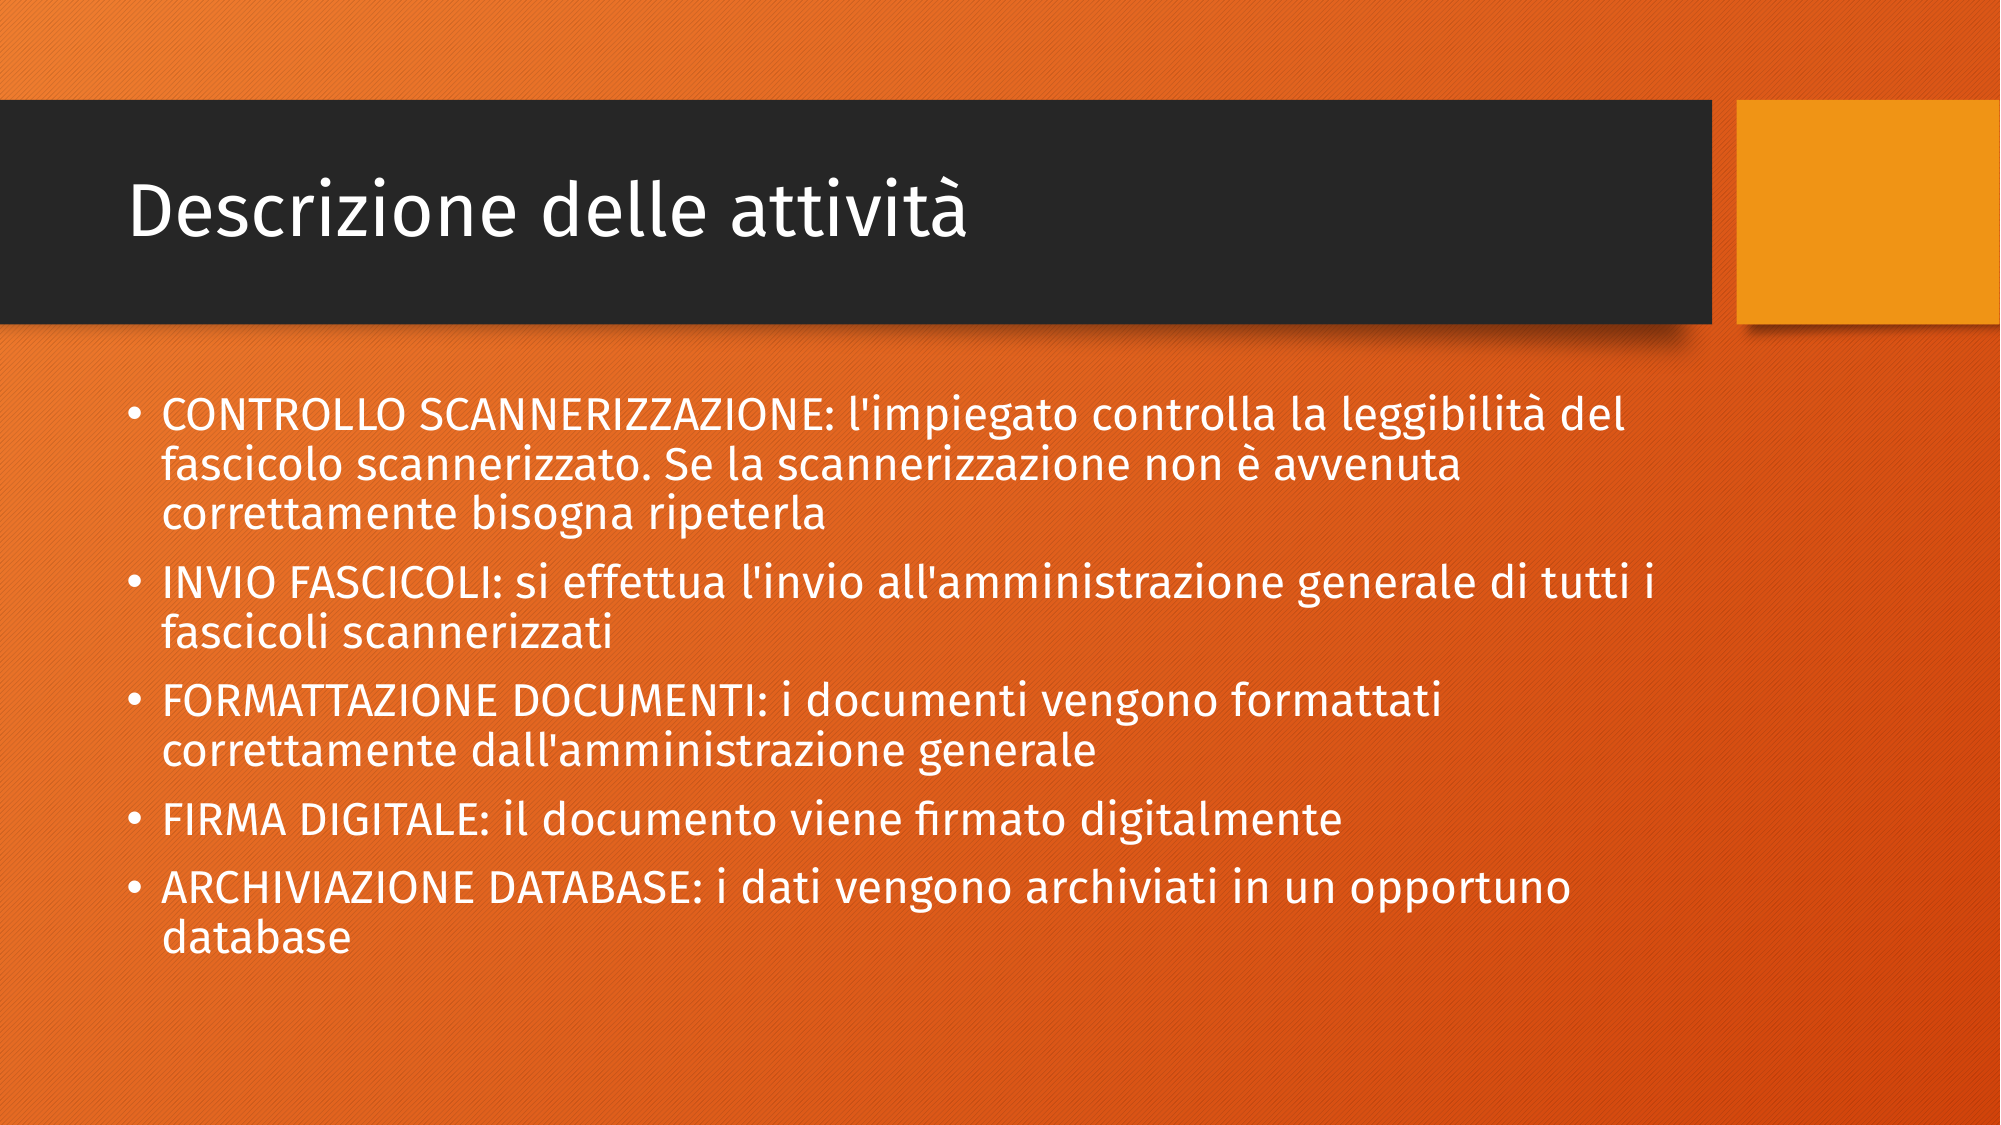

# Descrizione delle attività
CONTROLLO SCANNERIZZAZIONE: l'impiegato controlla la leggibilità del fascicolo scannerizzato. Se la scannerizzazione non è avvenuta correttamente bisogna ripeterla
INVIO FASCICOLI: si effettua l'invio all'amministrazione generale di tutti i fascicoli scannerizzati
FORMATTAZIONE DOCUMENTI: i documenti vengono formattati correttamente dall'amministrazione generale
FIRMA DIGITALE: il documento viene firmato digitalmente
ARCHIVIAZIONE DATABASE: i dati vengono archiviati in un opportuno database